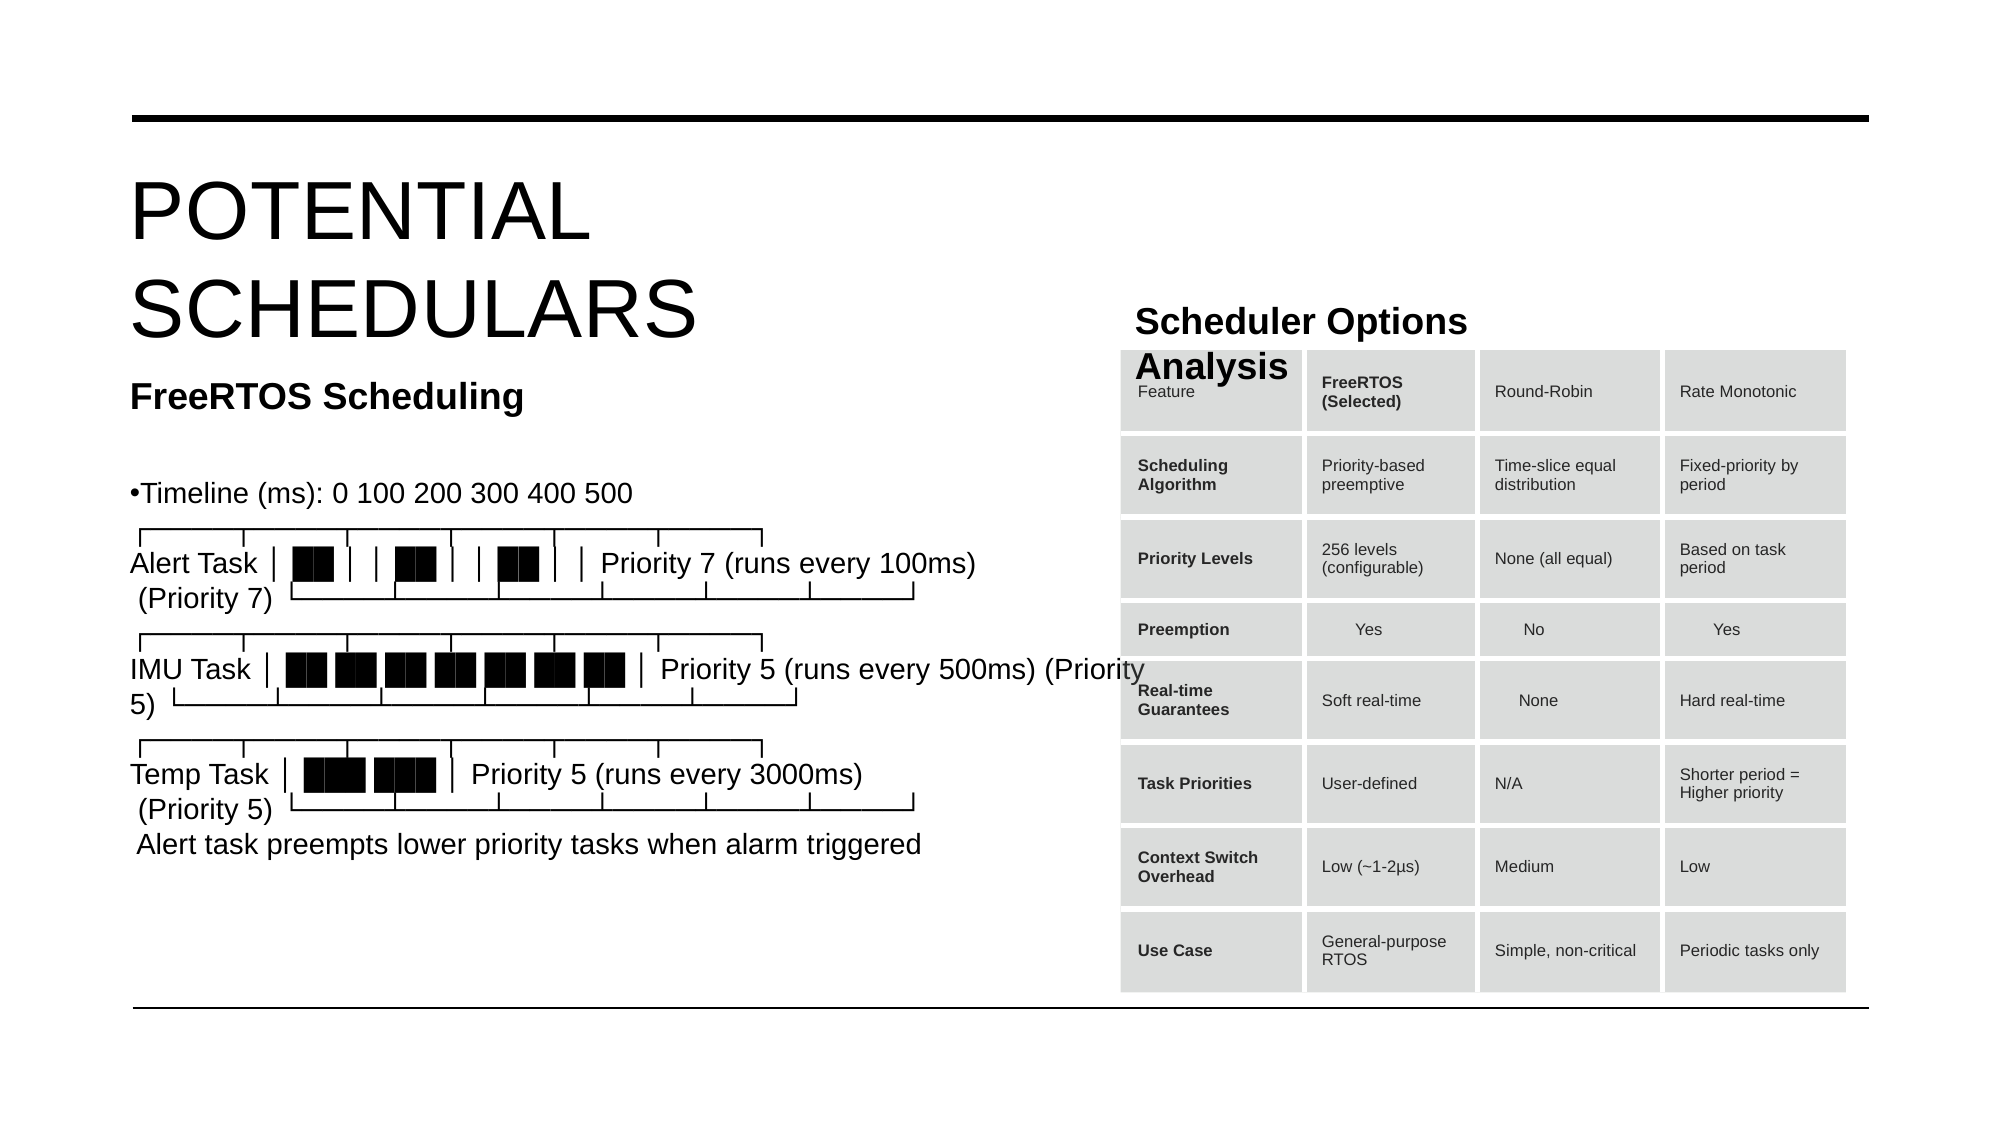

# Potential Schedulars
Scheduler Options Analysis

| Feature | FreeRTOS (Selected) | Round-Robin | Rate Monotonic |
| --- | --- | --- | --- |
| Scheduling Algorithm | Priority-based preemptive | Time-slice equal distribution | Fixed-priority by period |
| Priority Levels | 256 levels (configurable) | None (all equal) | Based on task period |
| Preemption | Yes | No | Yes |
| Real-time Guarantees | Soft real-time | None | Hard real-time |
| Task Priorities | User-defined | N/A | Shorter period = Higher priority |
| Context Switch Overhead | Low (~1-2µs) | Medium | Low |
| Use Case | General-purpose RTOS | Simple, non-critical | Periodic tasks only |
FreeRTOS Scheduling
Timeline (ms): 0 100 200 300 400 500 ┌────┬────┬────┬────┬────┬────┐
Alert Task │ ██ │ │ ██ │ │ ██ │ │ Priority 7 (runs every 100ms)
 (Priority 7) └────┴────┴────┴────┴────┴────┘ ┌────┬────┬────┬────┬────┬────┐
IMU Task │ ██ ██ ██ ██ ██ ██ ██ │ Priority 5 (runs every 500ms) (Priority 5) └────┴────┴────┴────┴────┴────┘ ┌────┬────┬────┬────┬────┬────┐
Temp Task │ ███ ███ │ Priority 5 (runs every 3000ms)
 (Priority 5) └────┴────┴────┴────┴────┴────┘
 Alert task preempts lower priority tasks when alarm triggered